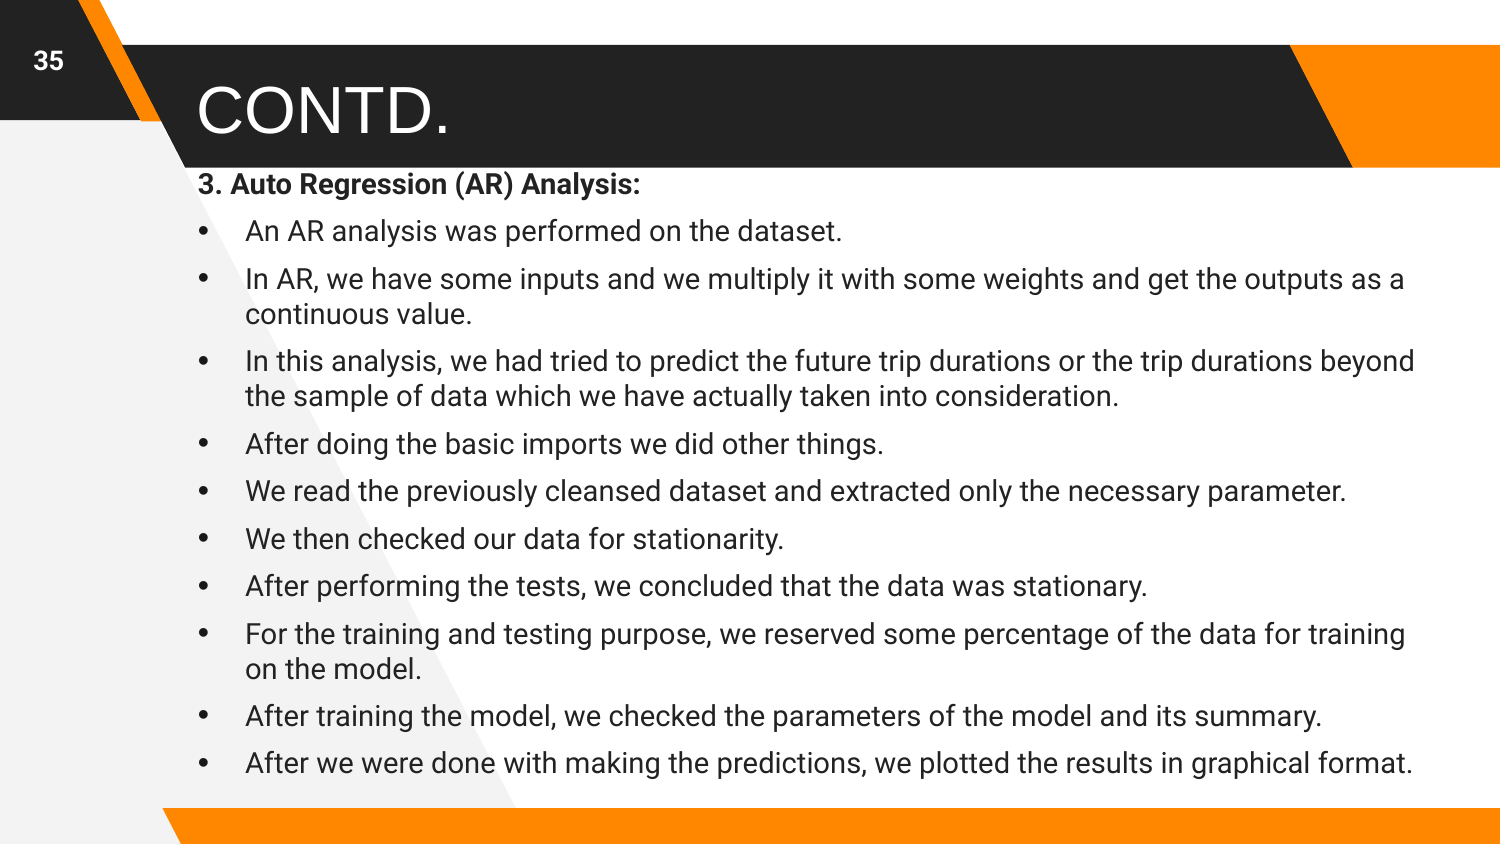

35
# CONTD.
3. Auto Regression (AR) Analysis:
An AR analysis was performed on the dataset.
In AR, we have some inputs and we multiply it with some weights and get the outputs as a continuous value.
In this analysis, we had tried to predict the future trip durations or the trip durations beyond the sample of data which we have actually taken into consideration.
After doing the basic imports we did other things.
We read the previously cleansed dataset and extracted only the necessary parameter.
We then checked our data for stationarity.
After performing the tests, we concluded that the data was stationary.
For the training and testing purpose, we reserved some percentage of the data for training on the model.
After training the model, we checked the parameters of the model and its summary.
After we were done with making the predictions, we plotted the results in graphical format.